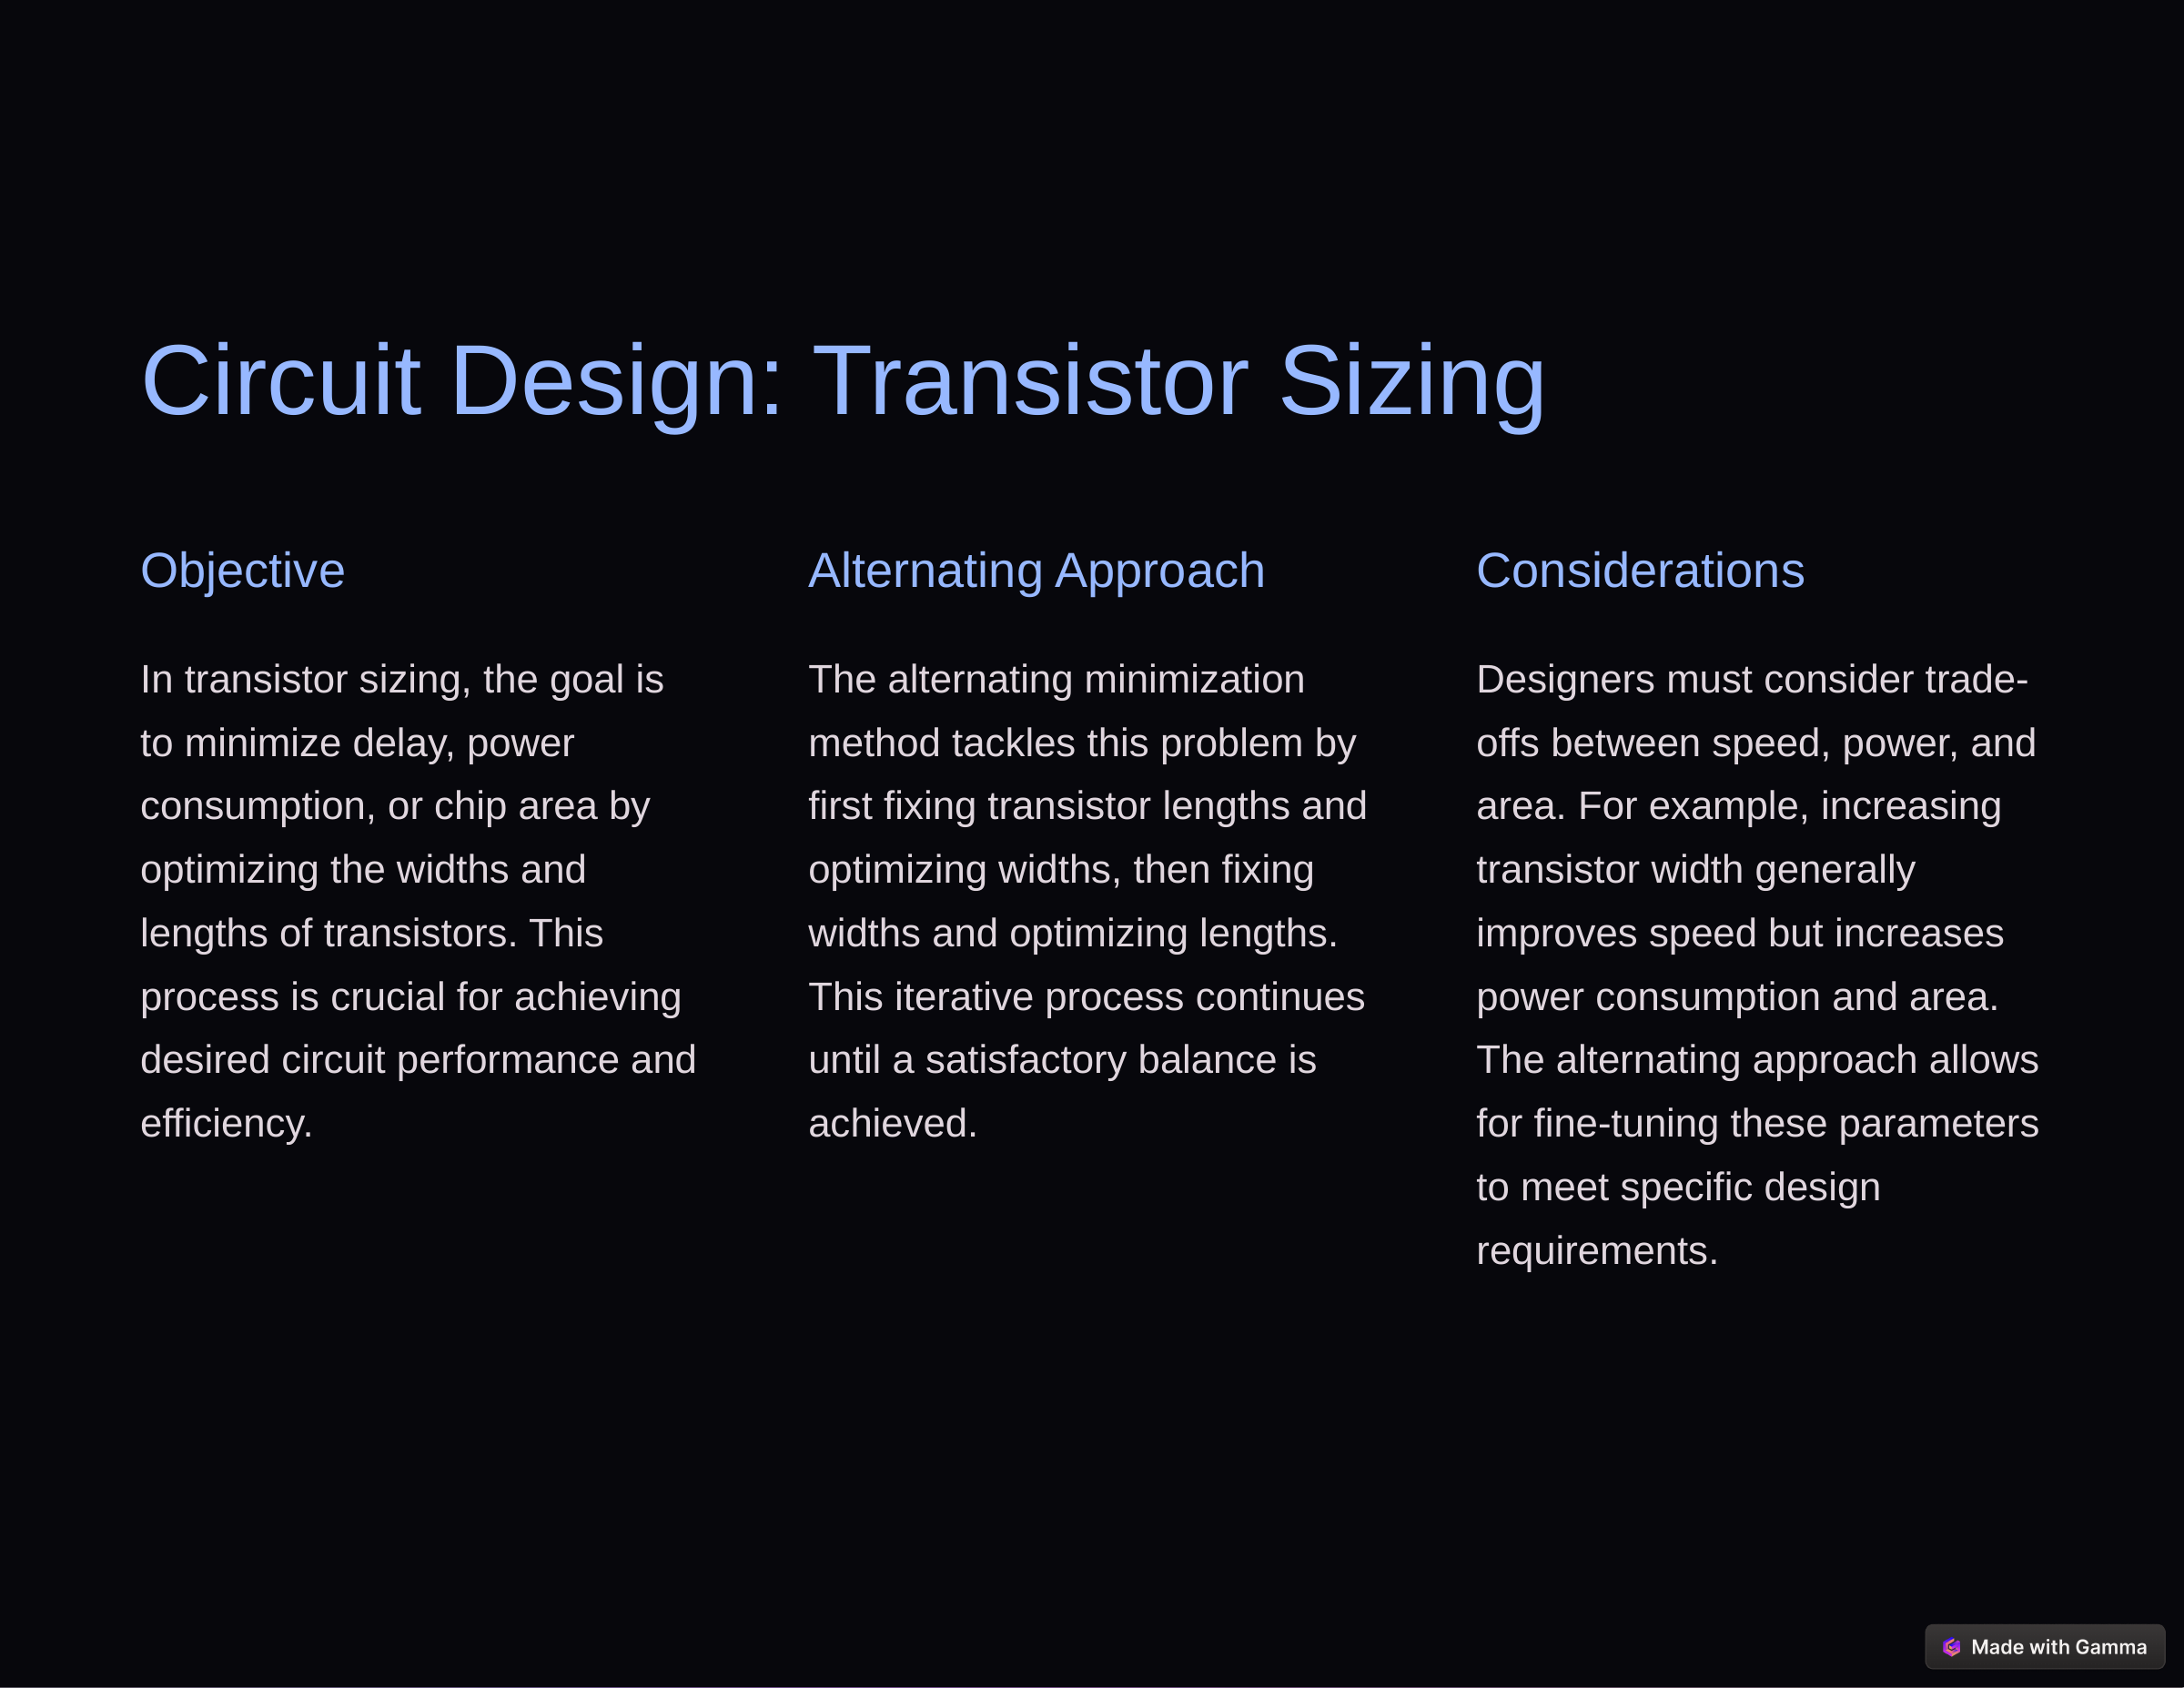

Circuit Design: Transistor Sizing
Objective
Alternating Approach
Considerations
In transistor sizing, the goal is to minimize delay, power consumption, or chip area by optimizing the widths and lengths of transistors. This process is crucial for achieving desired circuit performance and efficiency.
The alternating minimization method tackles this problem by first fixing transistor lengths and optimizing widths, then fixing widths and optimizing lengths. This iterative process continues until a satisfactory balance is achieved.
Designers must consider trade-offs between speed, power, and area. For example, increasing transistor width generally improves speed but increases power consumption and area. The alternating approach allows for fine-tuning these parameters to meet specific design requirements.